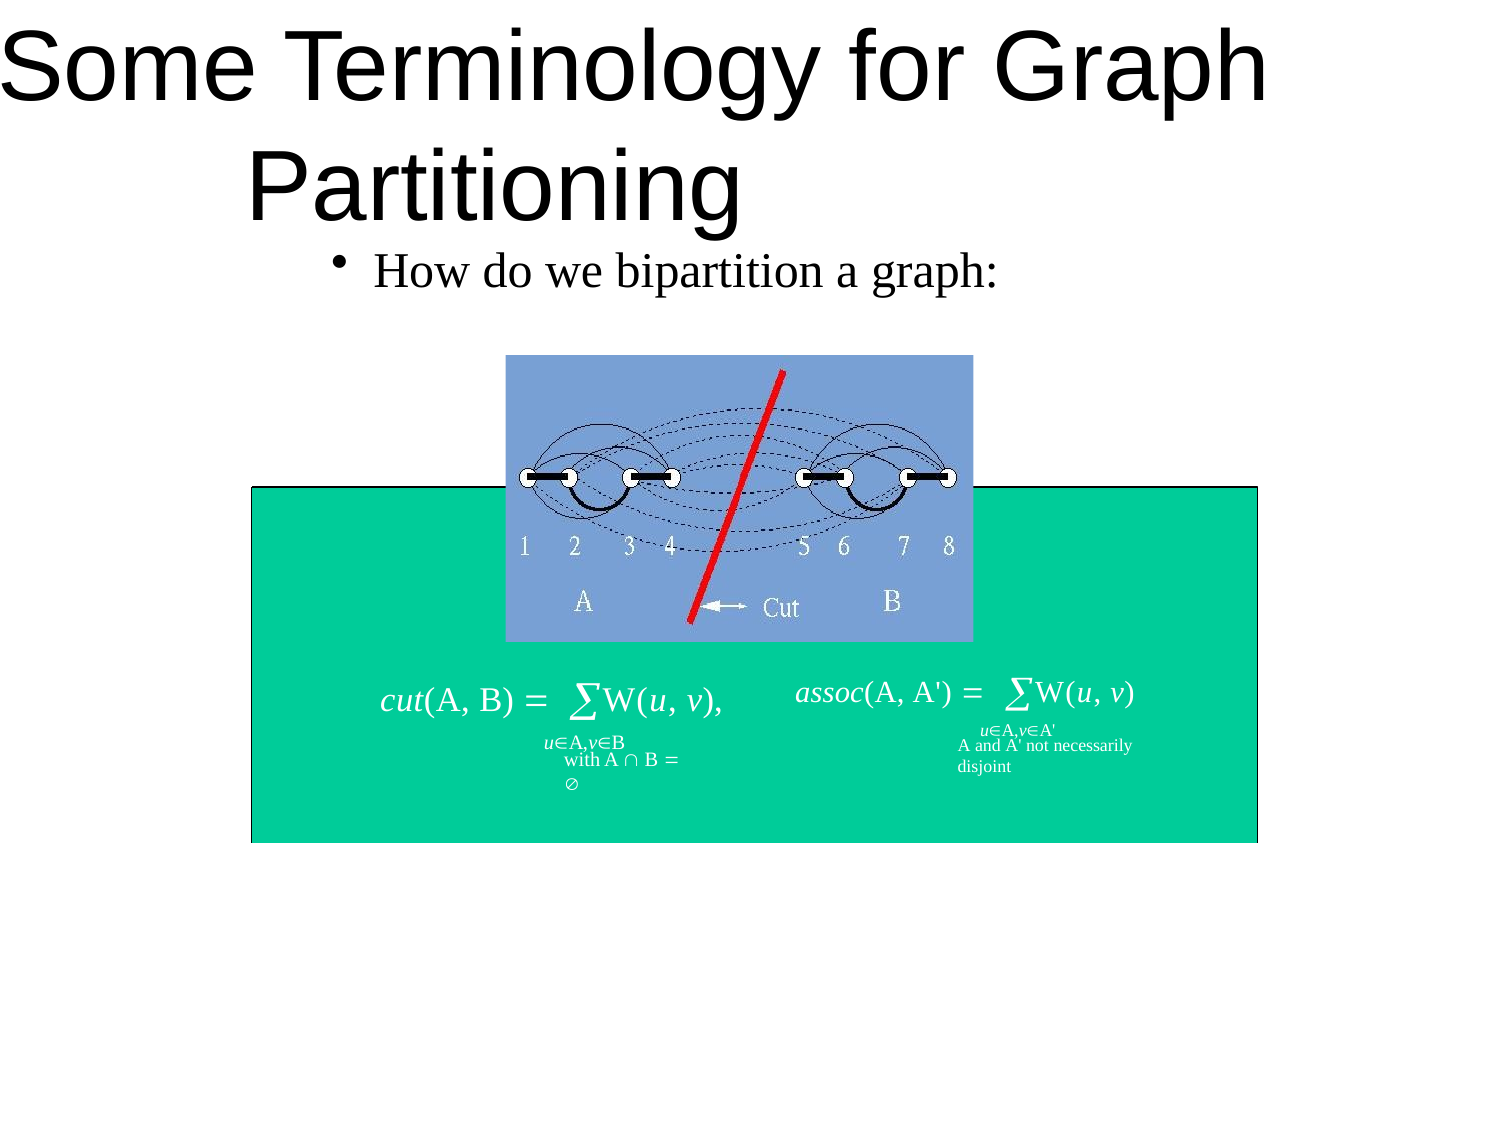

# Some Terminology for Graph  Partitioning
How do we bipartition a graph:

cut(A, B) =	∑W(u, v),
u∈A,v∈B
assoc(A, A') =	∑W(u, v)
u∈A,v∈A'
A and A' not necessarily disjoint
with A ∩ B = ∅